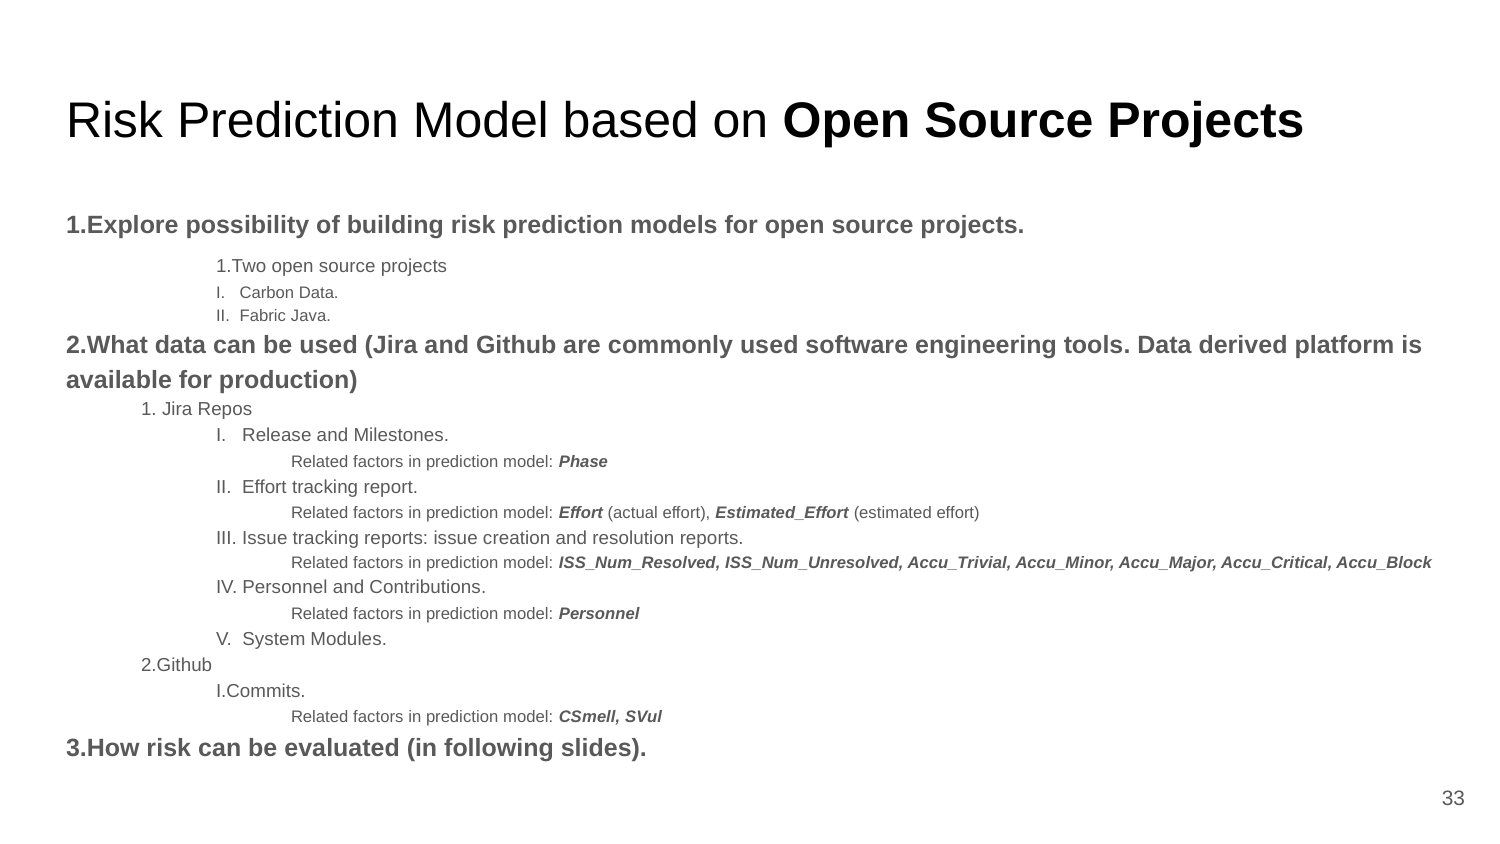

# Risk Prediction Model based on Open Source Projects
1.Explore possibility of building risk prediction models for open source projects.
	1.Two open source projects
I.   Carbon Data.
II.  Fabric Java.
2.What data can be used (Jira and Github are commonly used software engineering tools. Data derived platform is available for production)
1. Jira Repos
I.   Release and Milestones.
	Related factors in prediction model: Phase
II.  Effort tracking report.
	Related factors in prediction model: Effort (actual effort), Estimated_Effort (estimated effort)
III. Issue tracking reports: issue creation and resolution reports.
Related factors in prediction model: ISS_Num_Resolved, ISS_Num_Unresolved, Accu_Trivial, Accu_Minor, Accu_Major, Accu_Critical, Accu_Block
IV. Personnel and Contributions.
	Related factors in prediction model: Personnel
V.  System Modules.
2.Github
I.Commits.
	Related factors in prediction model: CSmell, SVul
3.How risk can be evaluated (in following slides).

33